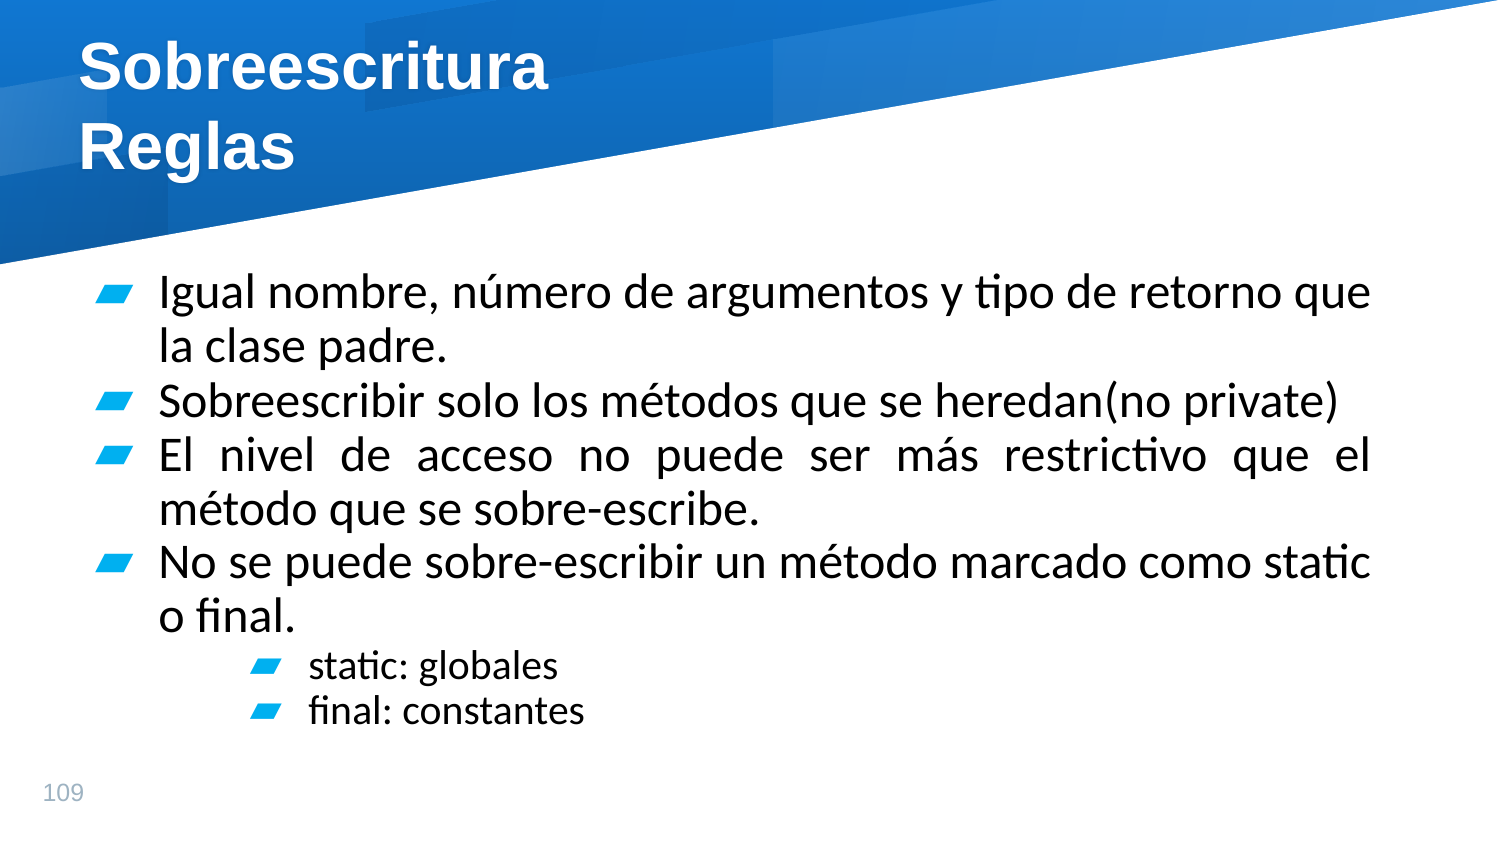

Sobreescritura
Reglas
Igual nombre, número de argumentos y tipo de retorno que la clase padre.
Sobreescribir solo los métodos que se heredan(no private)
El nivel de acceso no puede ser más restrictivo que el método que se sobre-escribe.
No se puede sobre-escribir un método marcado como static o final.
static: globales
final: constantes
109